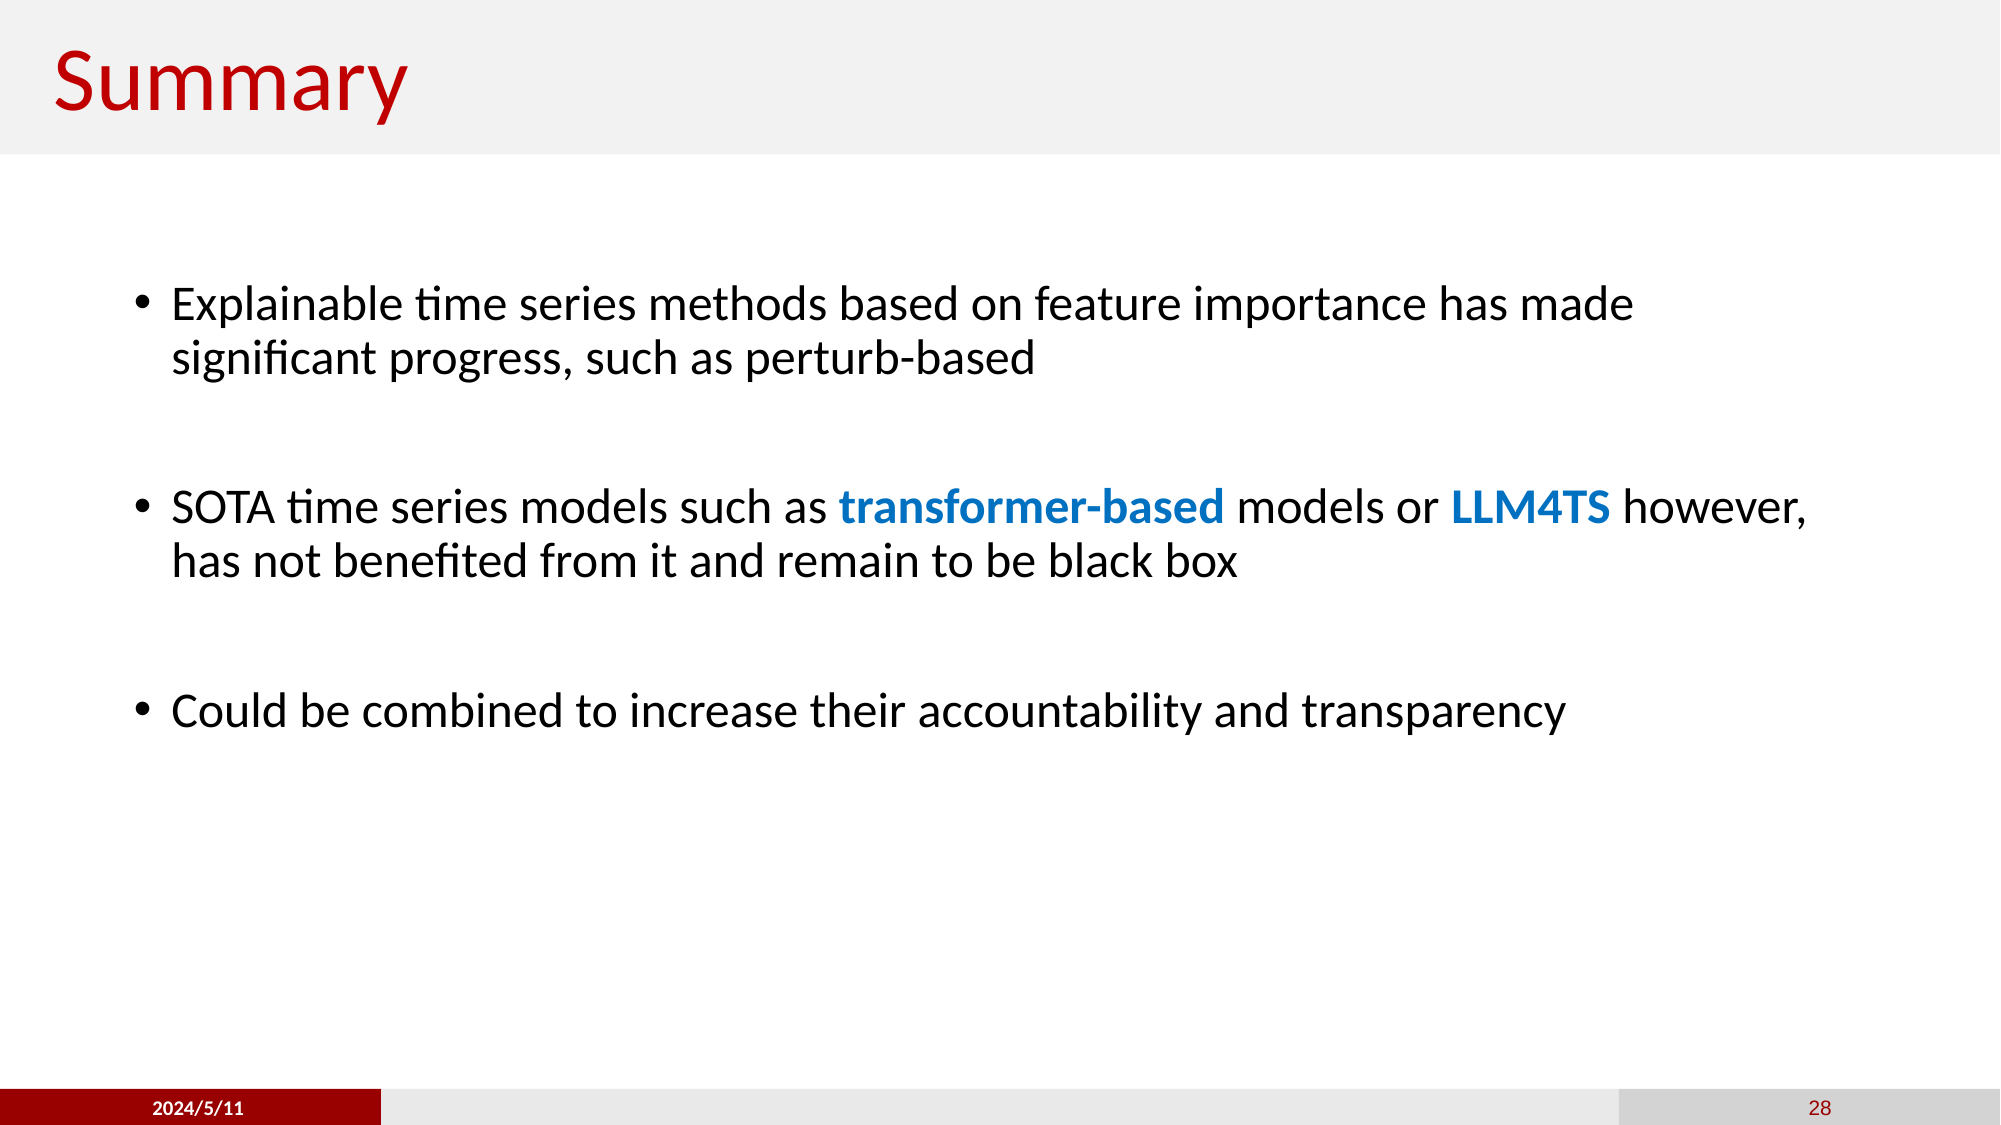

Summary
Explainable time series methods based on feature importance has made significant progress, such as perturb-based

SOTA time series models such as transformer-based models or LLM4TS however, has not benefited from it and remain to be black box

Could be combined to increase their accountability and transparency